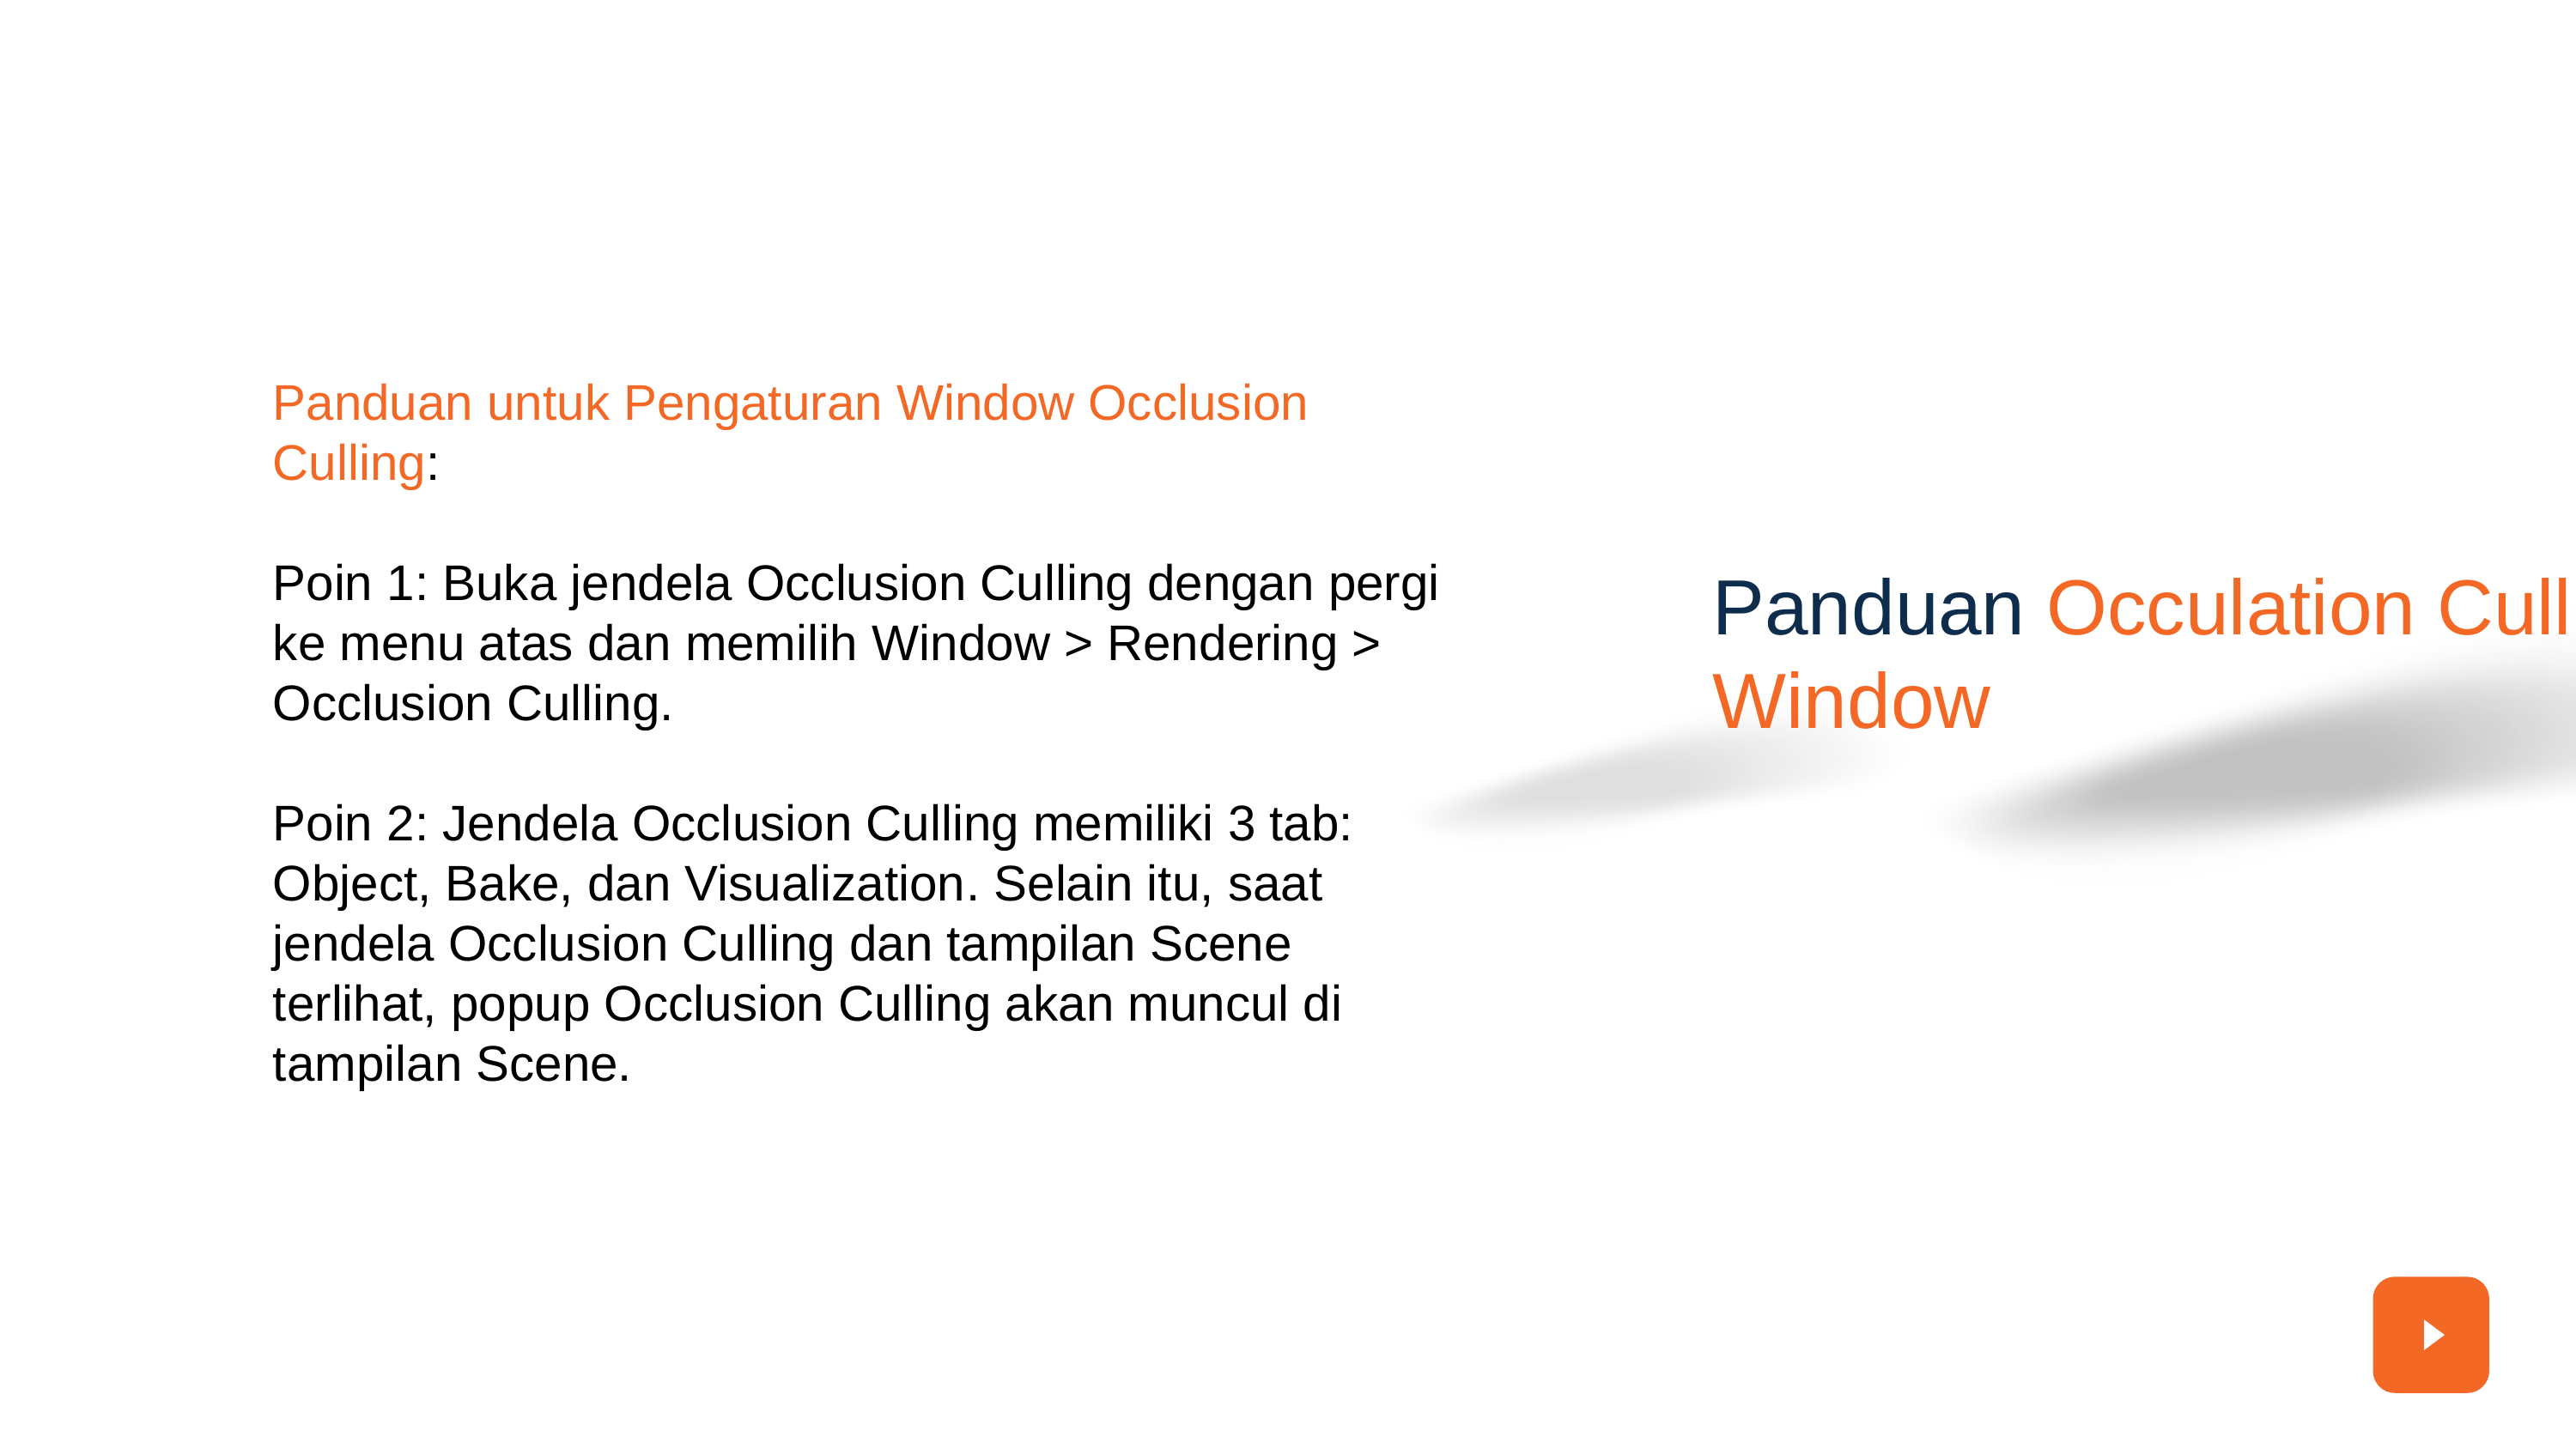

Panduan untuk Pengaturan Window Occlusion Culling:

Poin 1: Buka jendela Occlusion Culling dengan pergi ke menu atas dan memilih Window > Rendering > Occlusion Culling.

Poin 2: Jendela Occlusion Culling memiliki 3 tab: Object, Bake, dan Visualization. Selain itu, saat jendela Occlusion Culling dan tampilan Scene terlihat, popup Occlusion Culling akan muncul di tampilan Scene.
Panduan Occulation Culling Window